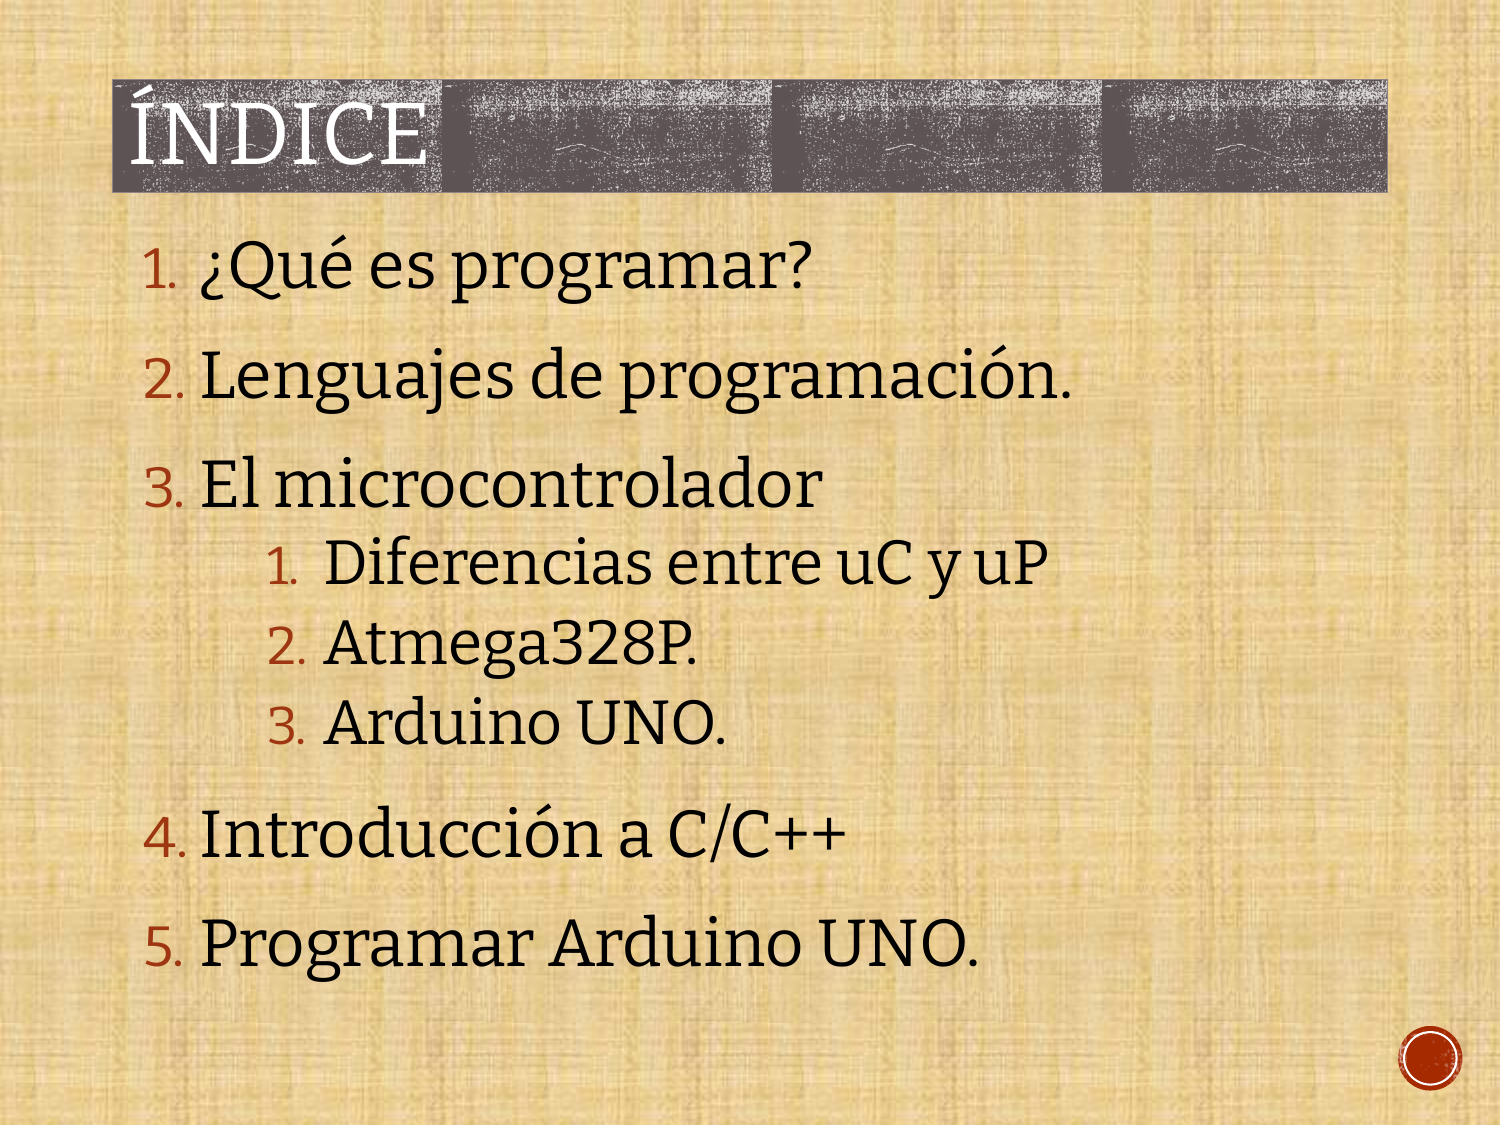

# ÍNDICE
¿Qué es programar?
Lenguajes de programación.
El microcontrolador
Diferencias entre uC y uP
Atmega328P.
Arduino UNO.
Introducción a C/C++
Programar Arduino UNO.